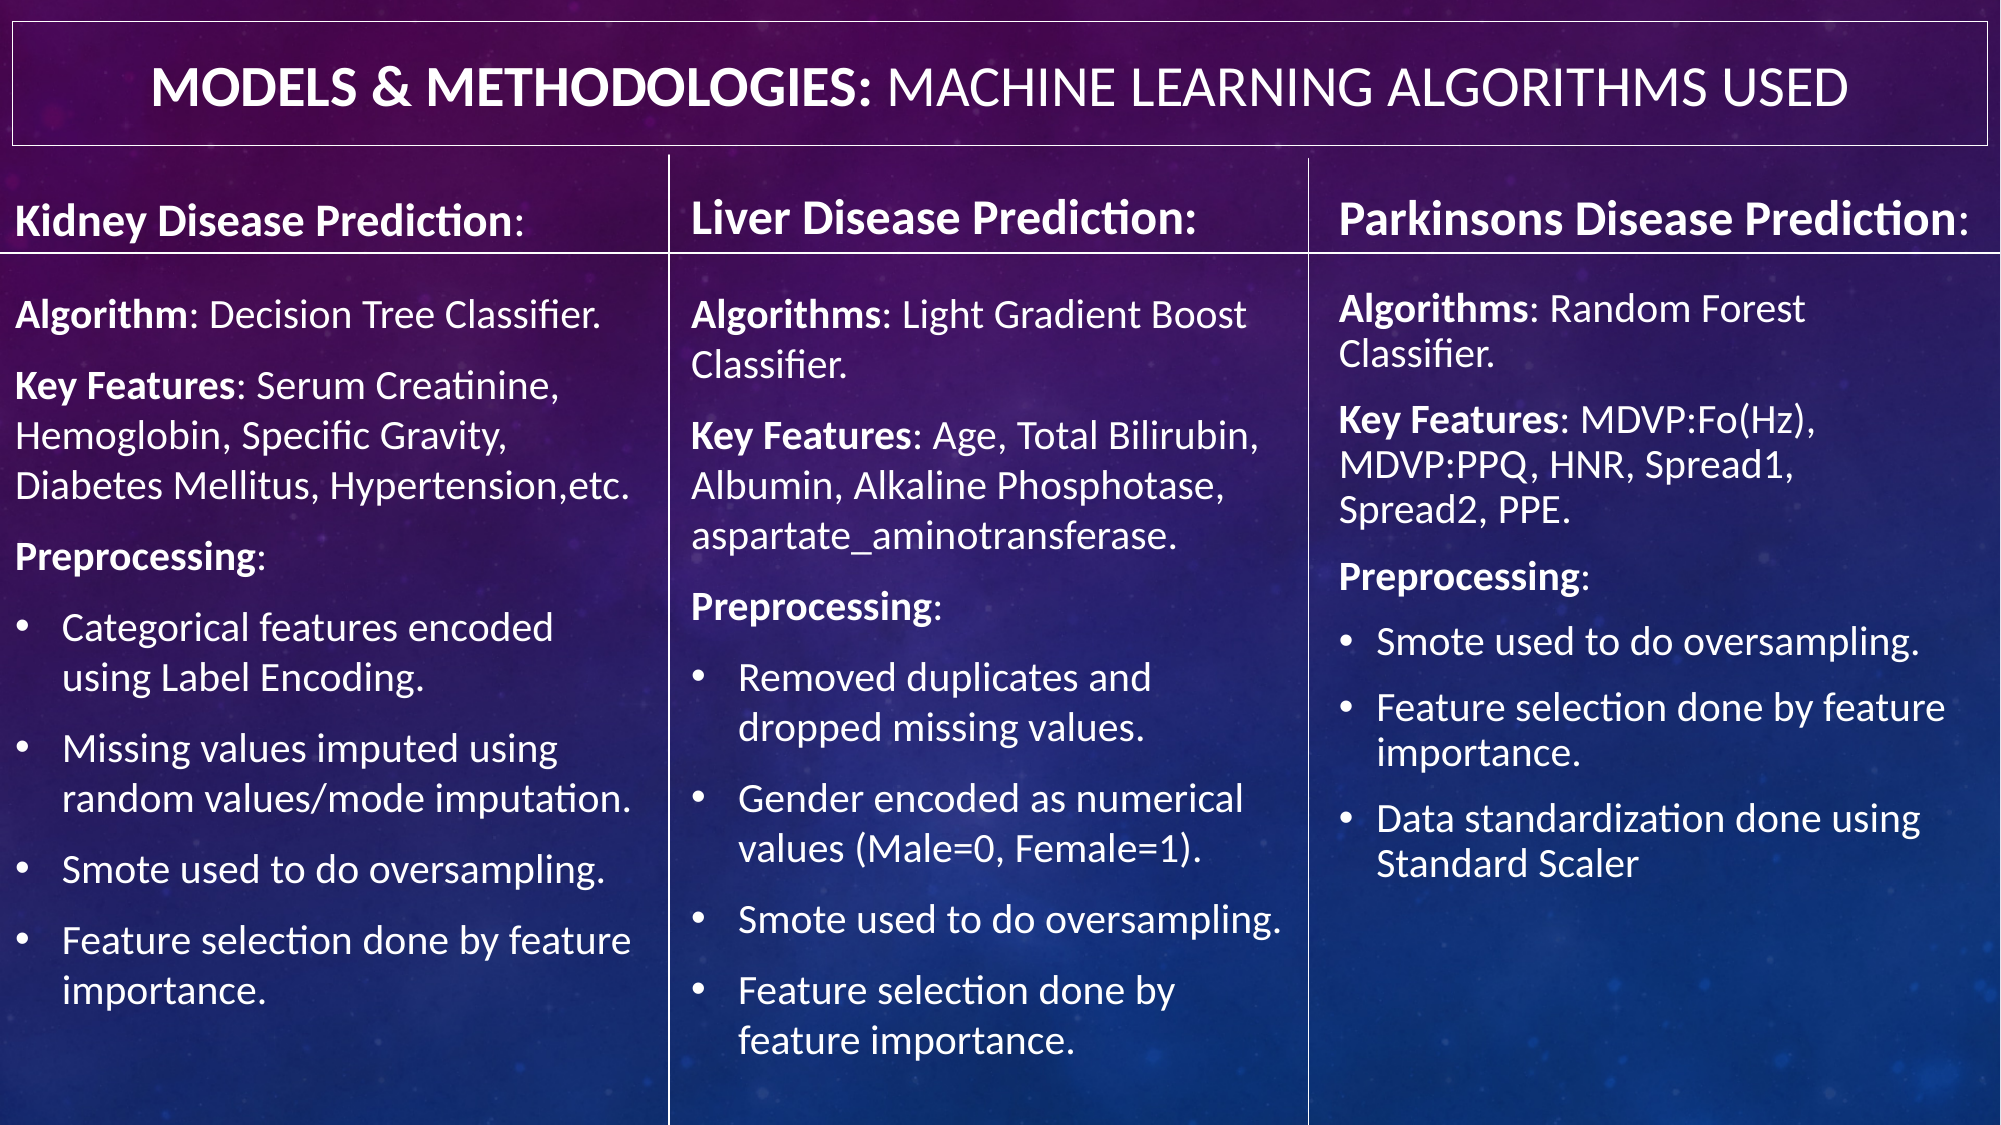

# Models & Methodologies: Machine Learning Algorithms Used
Kidney Disease Prediction:
Liver Disease Prediction:
Parkinsons Disease Prediction:
Algorithm: Decision Tree Classifier.
Key Features: Serum Creatinine, Hemoglobin, Specific Gravity, Diabetes Mellitus, Hypertension,etc.
Preprocessing:
Categorical features encoded using Label Encoding.
Missing values imputed using random values/mode imputation.
Smote used to do oversampling.
Feature selection done by feature importance.
Algorithms: Light Gradient Boost Classifier.
Key Features: Age, Total Bilirubin, Albumin, Alkaline Phosphotase, aspartate_aminotransferase.
Preprocessing:
Removed duplicates and dropped missing values.
Gender encoded as numerical values (Male=0, Female=1).
Smote used to do oversampling.
Feature selection done by feature importance.

Algorithms: Random Forest Classifier.
Key Features: MDVP:Fo(Hz), MDVP:PPQ, HNR, Spread1, Spread2, PPE.
Preprocessing:
Smote used to do oversampling.
Feature selection done by feature importance.
Data standardization done using Standard Scaler